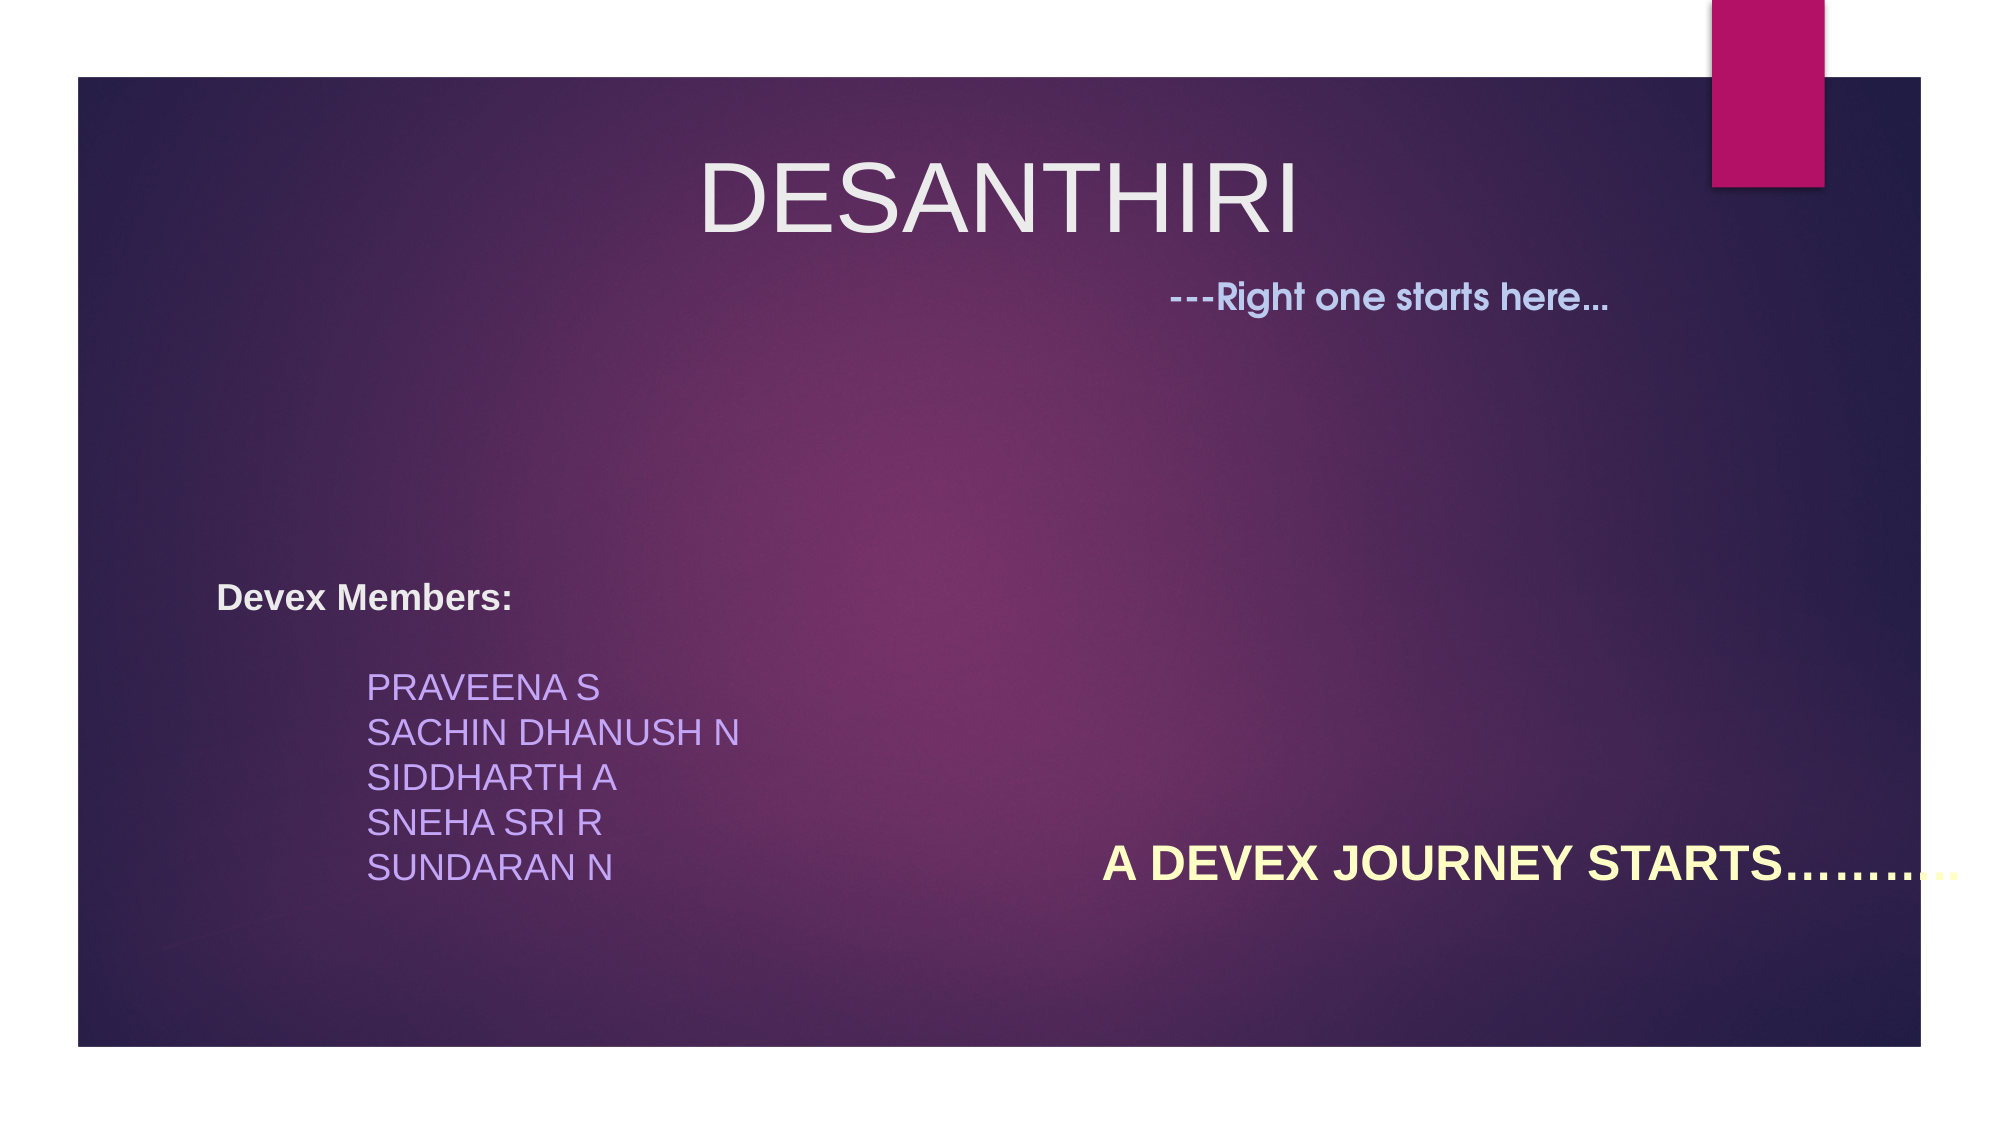

# DESANTHIRI
---Right one starts here…
Devex Members:

PRAVEENA S
SACHIN DHANUSH N
SIDDHARTH A
SNEHA SRI R
SUNDARAN N
A DEVEX JOURNEY STARTS………..